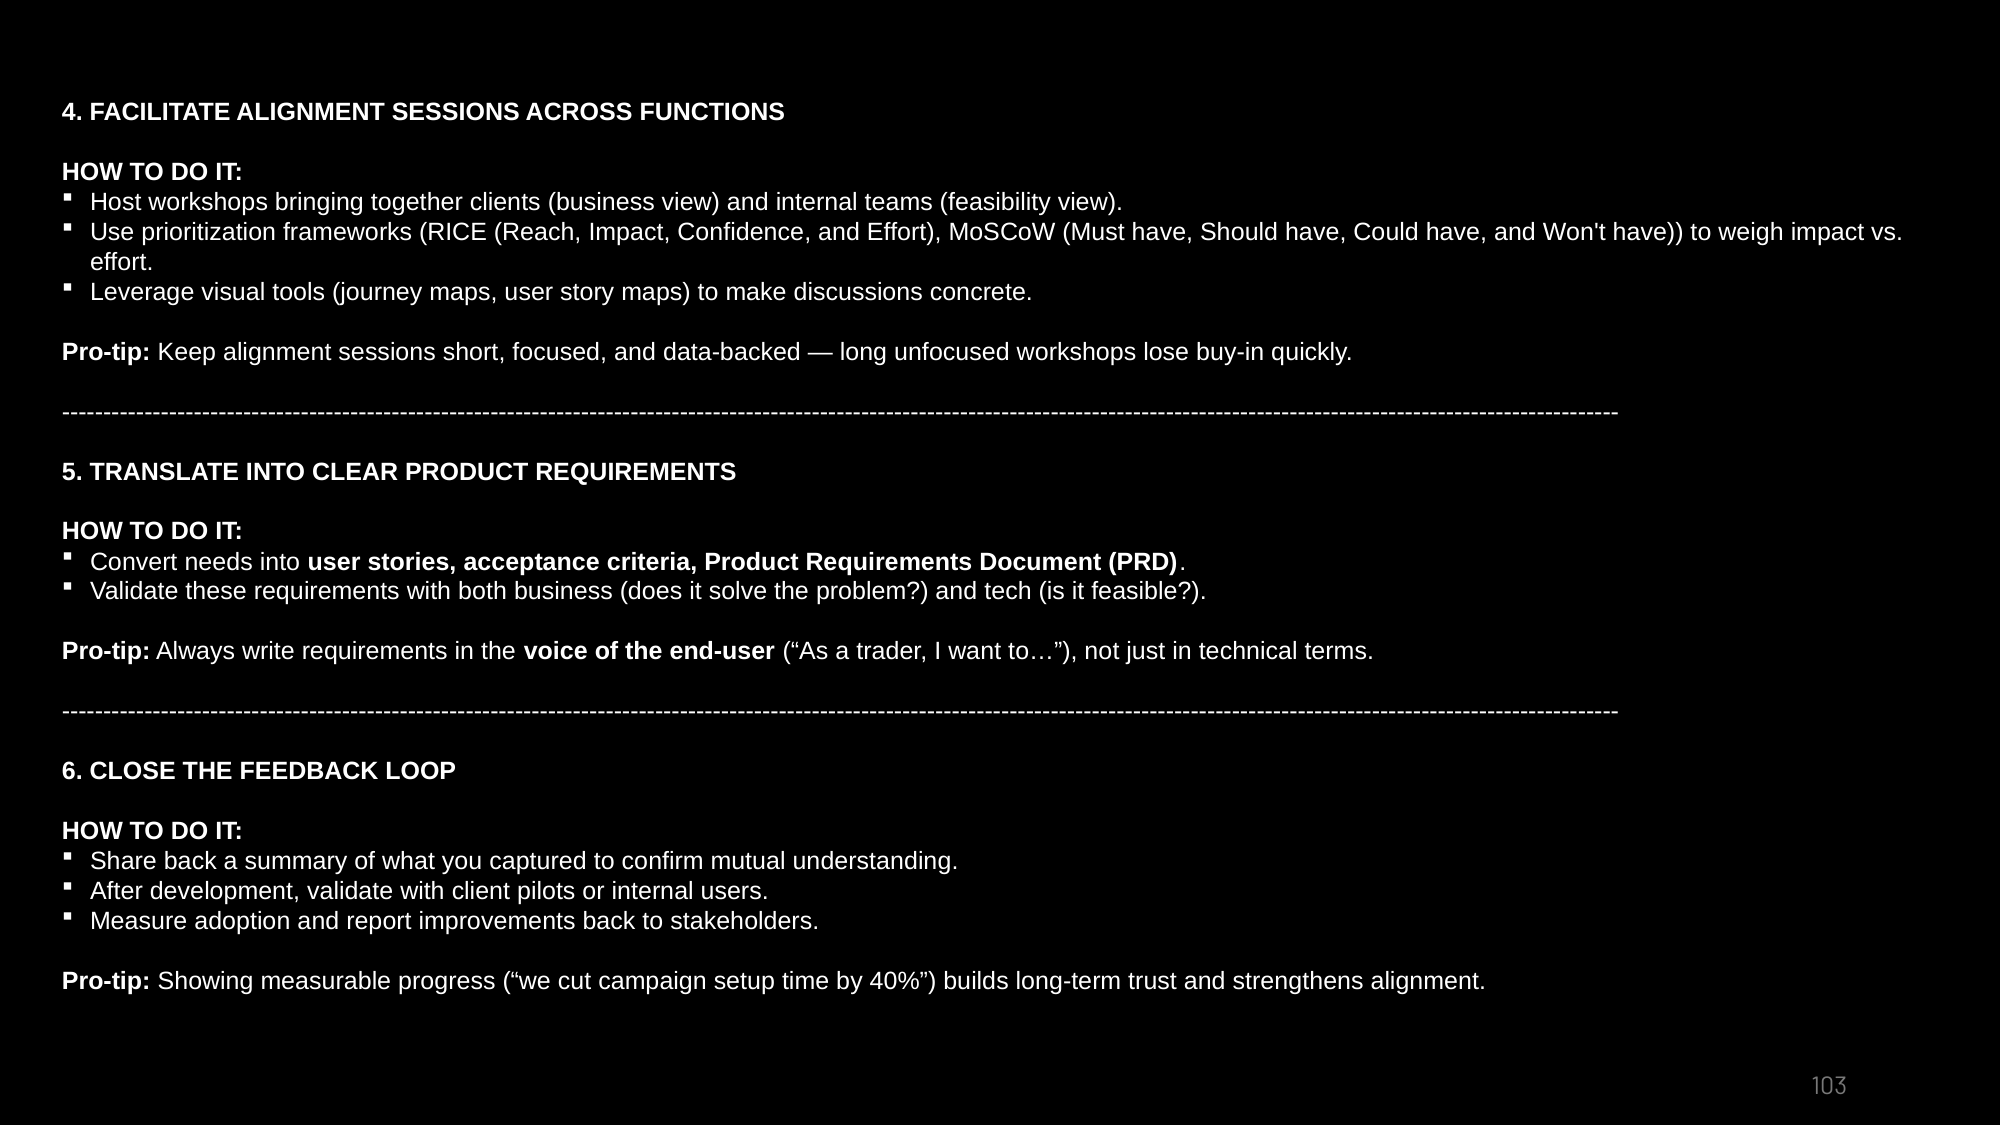

4. FACILITATE ALIGNMENT SESSIONS ACROSS FUNCTIONS

HOW TO DO IT:
Host workshops bringing together clients (business view) and internal teams (feasibility view).
Use prioritization frameworks (RICE (Reach, Impact, Confidence, and Effort), MoSCoW (Must have, Should have, Could have, and Won't have)) to weigh impact vs. effort.
Leverage visual tools (journey maps, user story maps) to make discussions concrete.

Pro-tip: Keep alignment sessions short, focused, and data-backed — long unfocused workshops lose buy-in quickly.

---------------------------------------------------------------------------------------------------------------------------------------------------------------------------------------------

5. TRANSLATE INTO CLEAR PRODUCT REQUIREMENTS

HOW TO DO IT:
Convert needs into user stories, acceptance criteria, Product Requirements Document (PRD).
Validate these requirements with both business (does it solve the problem?) and tech (is it feasible?).

Pro-tip: Always write requirements in the voice of the end-user (“As a trader, I want to…”), not just in technical terms.

---------------------------------------------------------------------------------------------------------------------------------------------------------------------------------------------

6. CLOSE THE FEEDBACK LOOP

HOW TO DO IT:
Share back a summary of what you captured to confirm mutual understanding.
After development, validate with client pilots or internal users.
Measure adoption and report improvements back to stakeholders.

Pro-tip: Showing measurable progress (“we cut campaign setup time by 40%”) builds long-term trust and strengthens alignment.
103